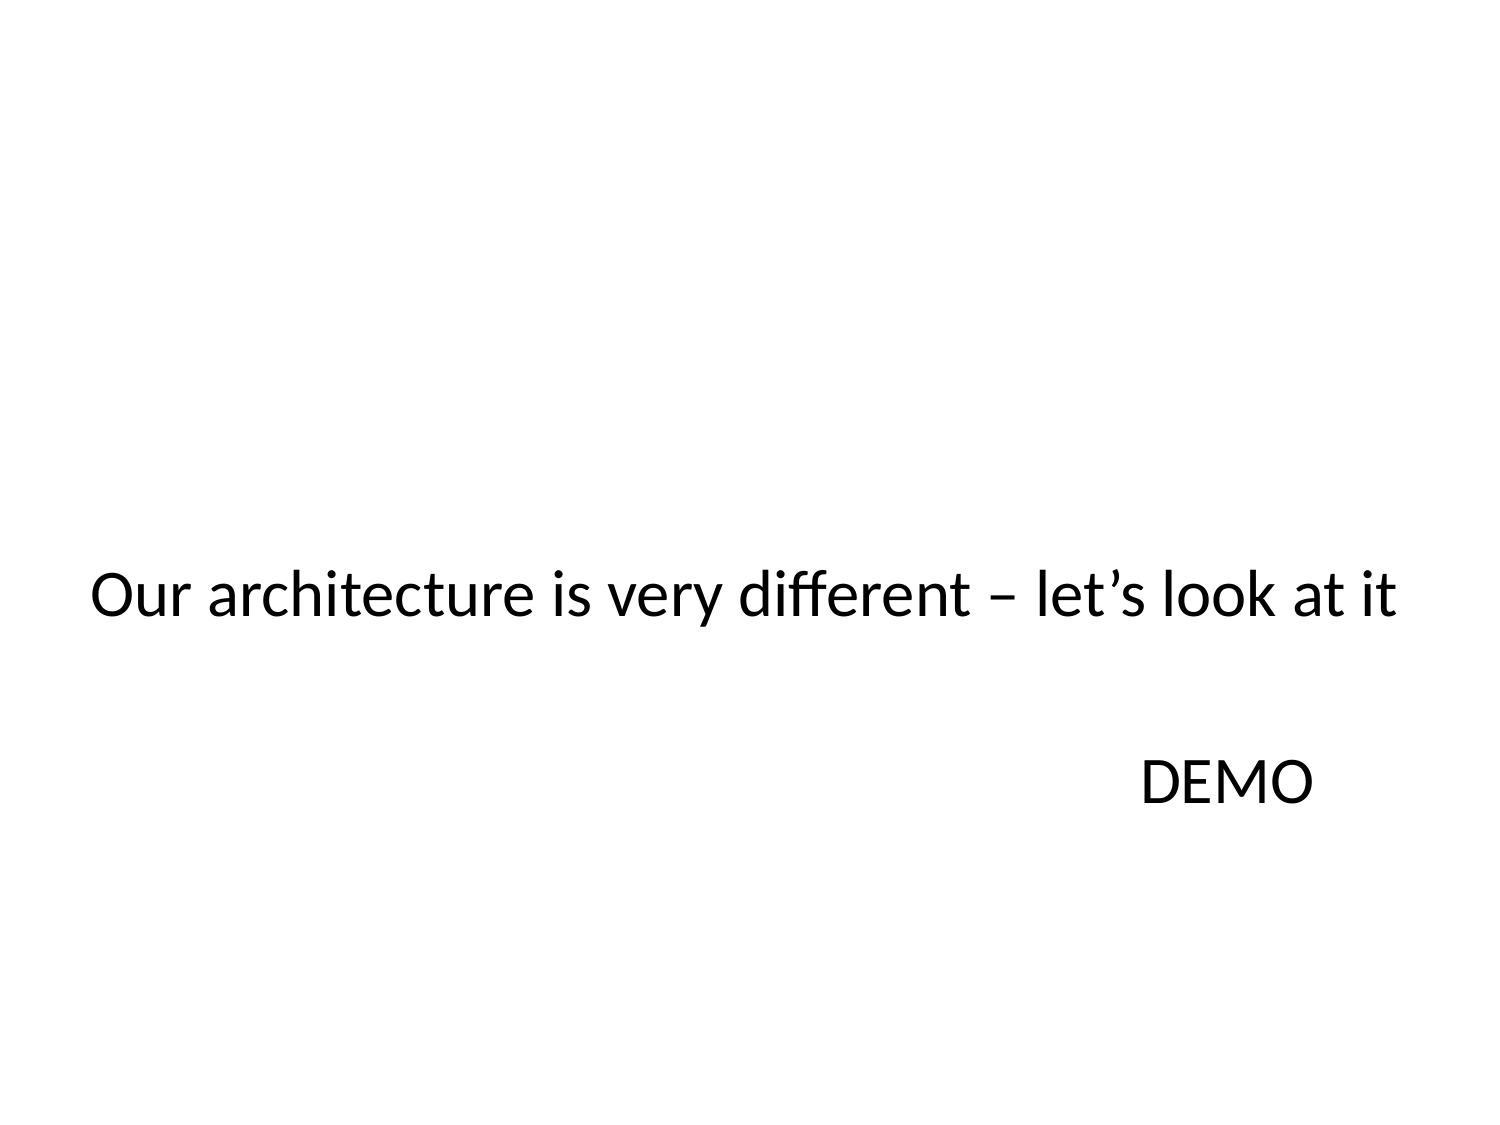

Our architecture is very different – let’s look at it

							DEMO